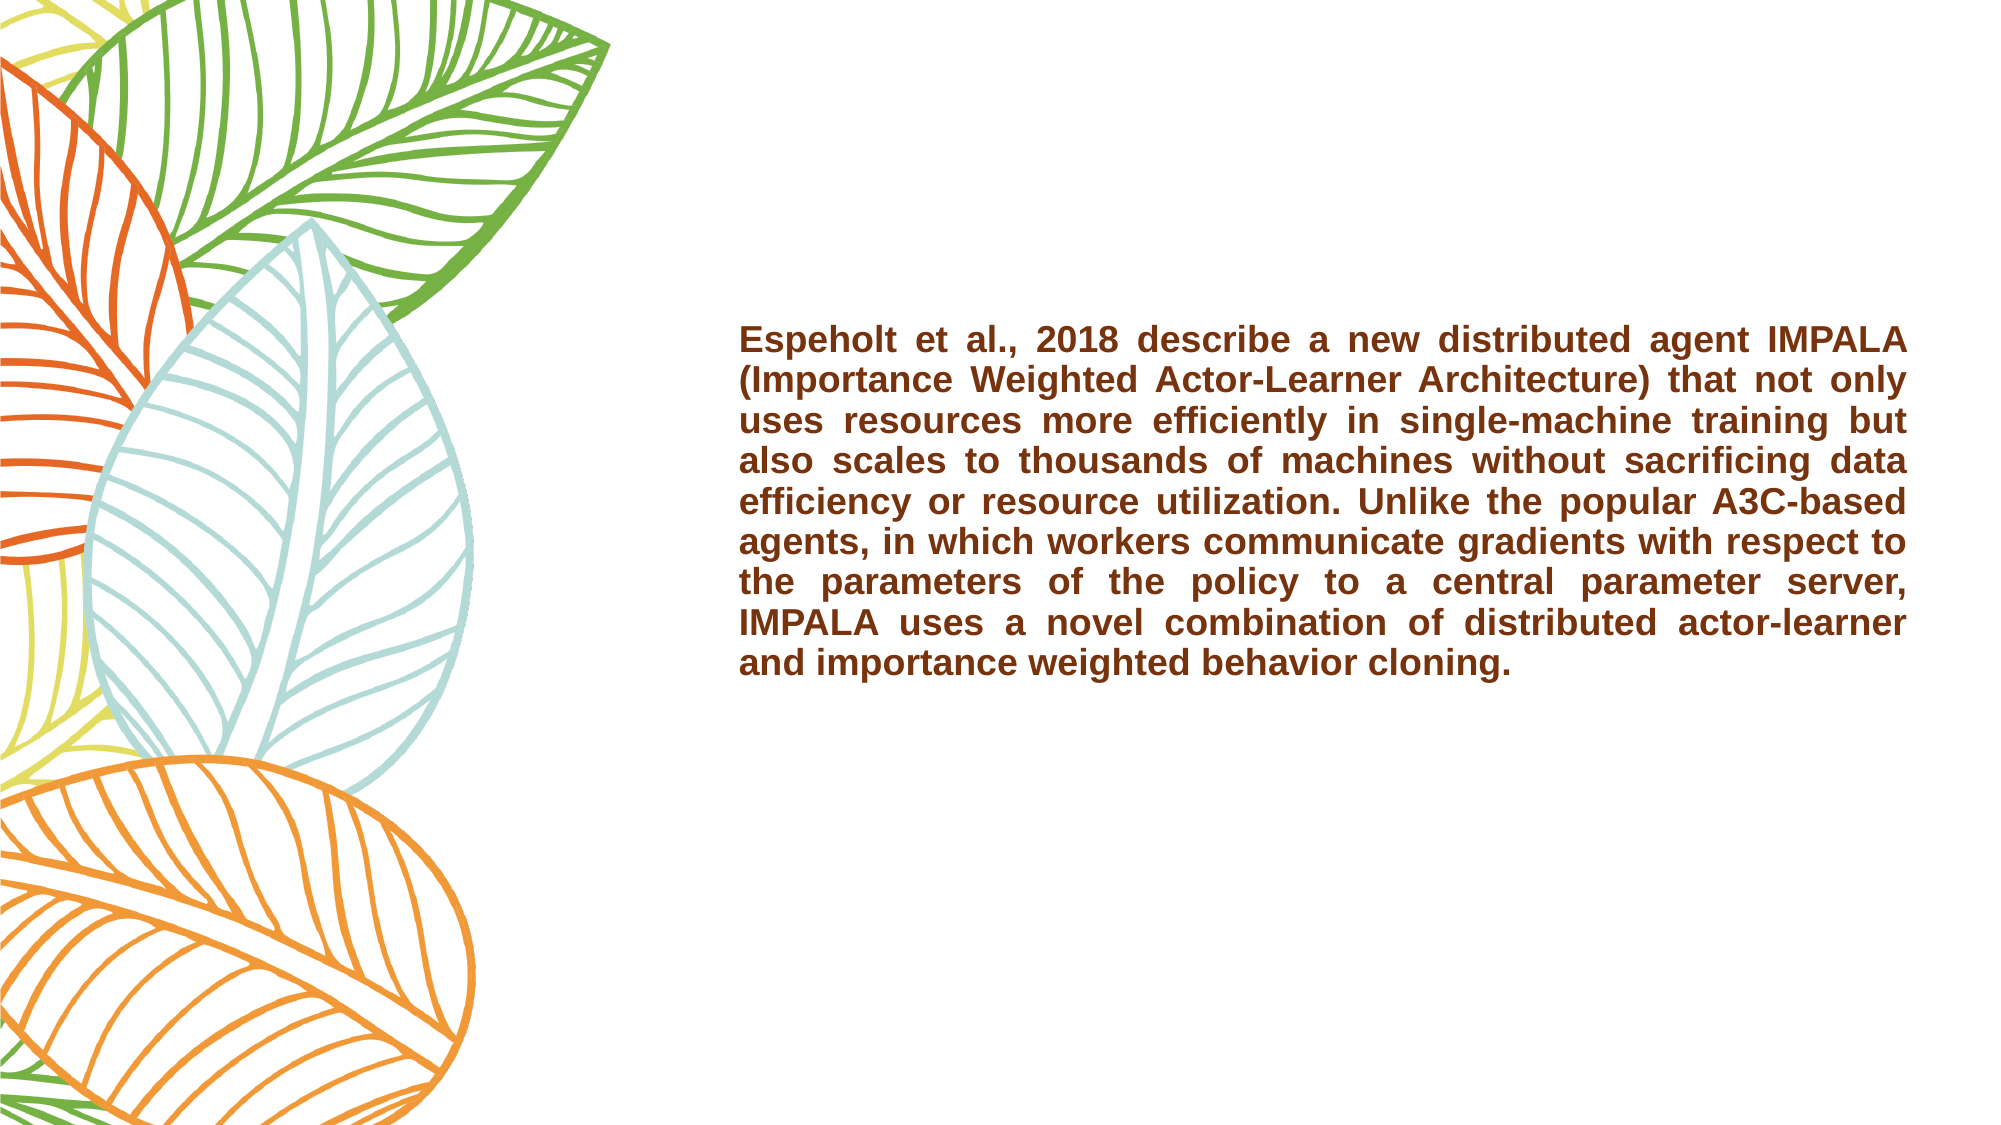

Espeholt et al., 2018 describe a new distributed agent IMPALA (Importance Weighted Actor-Learner Architecture) that not only uses resources more efficiently in single-machine training but also scales to thousands of machines without sacrificing data efficiency or resource utilization. Unlike the popular A3C-based agents, in which workers communicate gradients with respect to the parameters of the policy to a central parameter server, IMPALA uses a novel combination of distributed actor-learner and importance weighted behavior cloning.